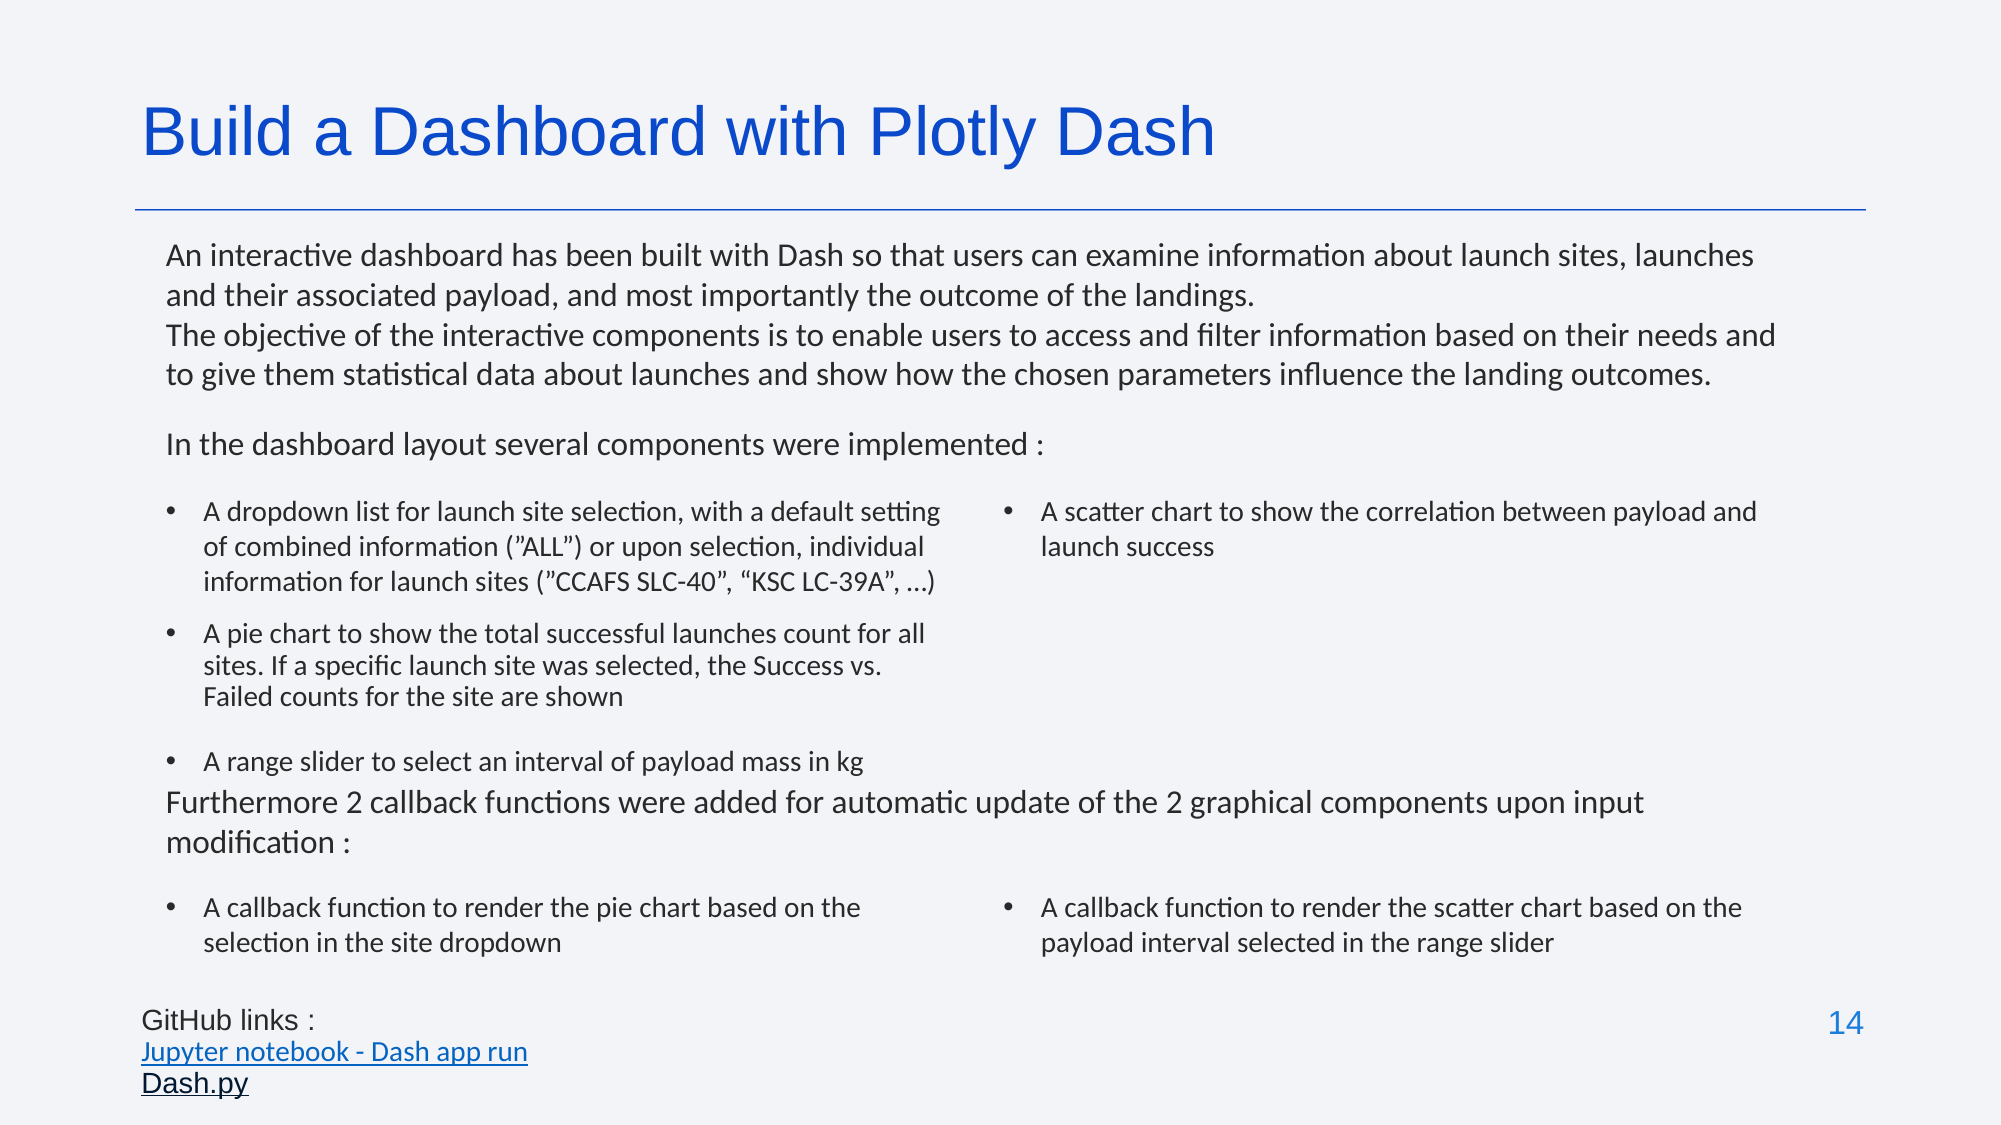

Build a Dashboard with Plotly Dash
An interactive dashboard has been built with Dash so that users can examine information about launch sites, launches and their associated payload, and most importantly the outcome of the landings.
The objective of the interactive components is to enable users to access and filter information based on their needs and to give them statistical data about launches and show how the chosen parameters influence the landing outcomes.
In the dashboard layout several components were implemented :
A dropdown list for launch site selection, with a default setting of combined information (”ALL”) or upon selection, individual information for launch sites (”CCAFS SLC-40”, “KSC LC-39A”, …)
A pie chart to show the total successful launches count for all sites. If a specific launch site was selected, the Success vs. Failed counts for the site are shown
A range slider to select an interval of payload mass in kg
A scatter chart to show the correlation between payload and launch success
Furthermore 2 callback functions were added for automatic update of the 2 graphical components upon input modification :
A callback function to render the pie chart based on the selection in the site dropdown
A callback function to render the scatter chart based on the payload interval selected in the range slider
14
GitHub links :
Jupyter notebook - Dash app run
Dash.py